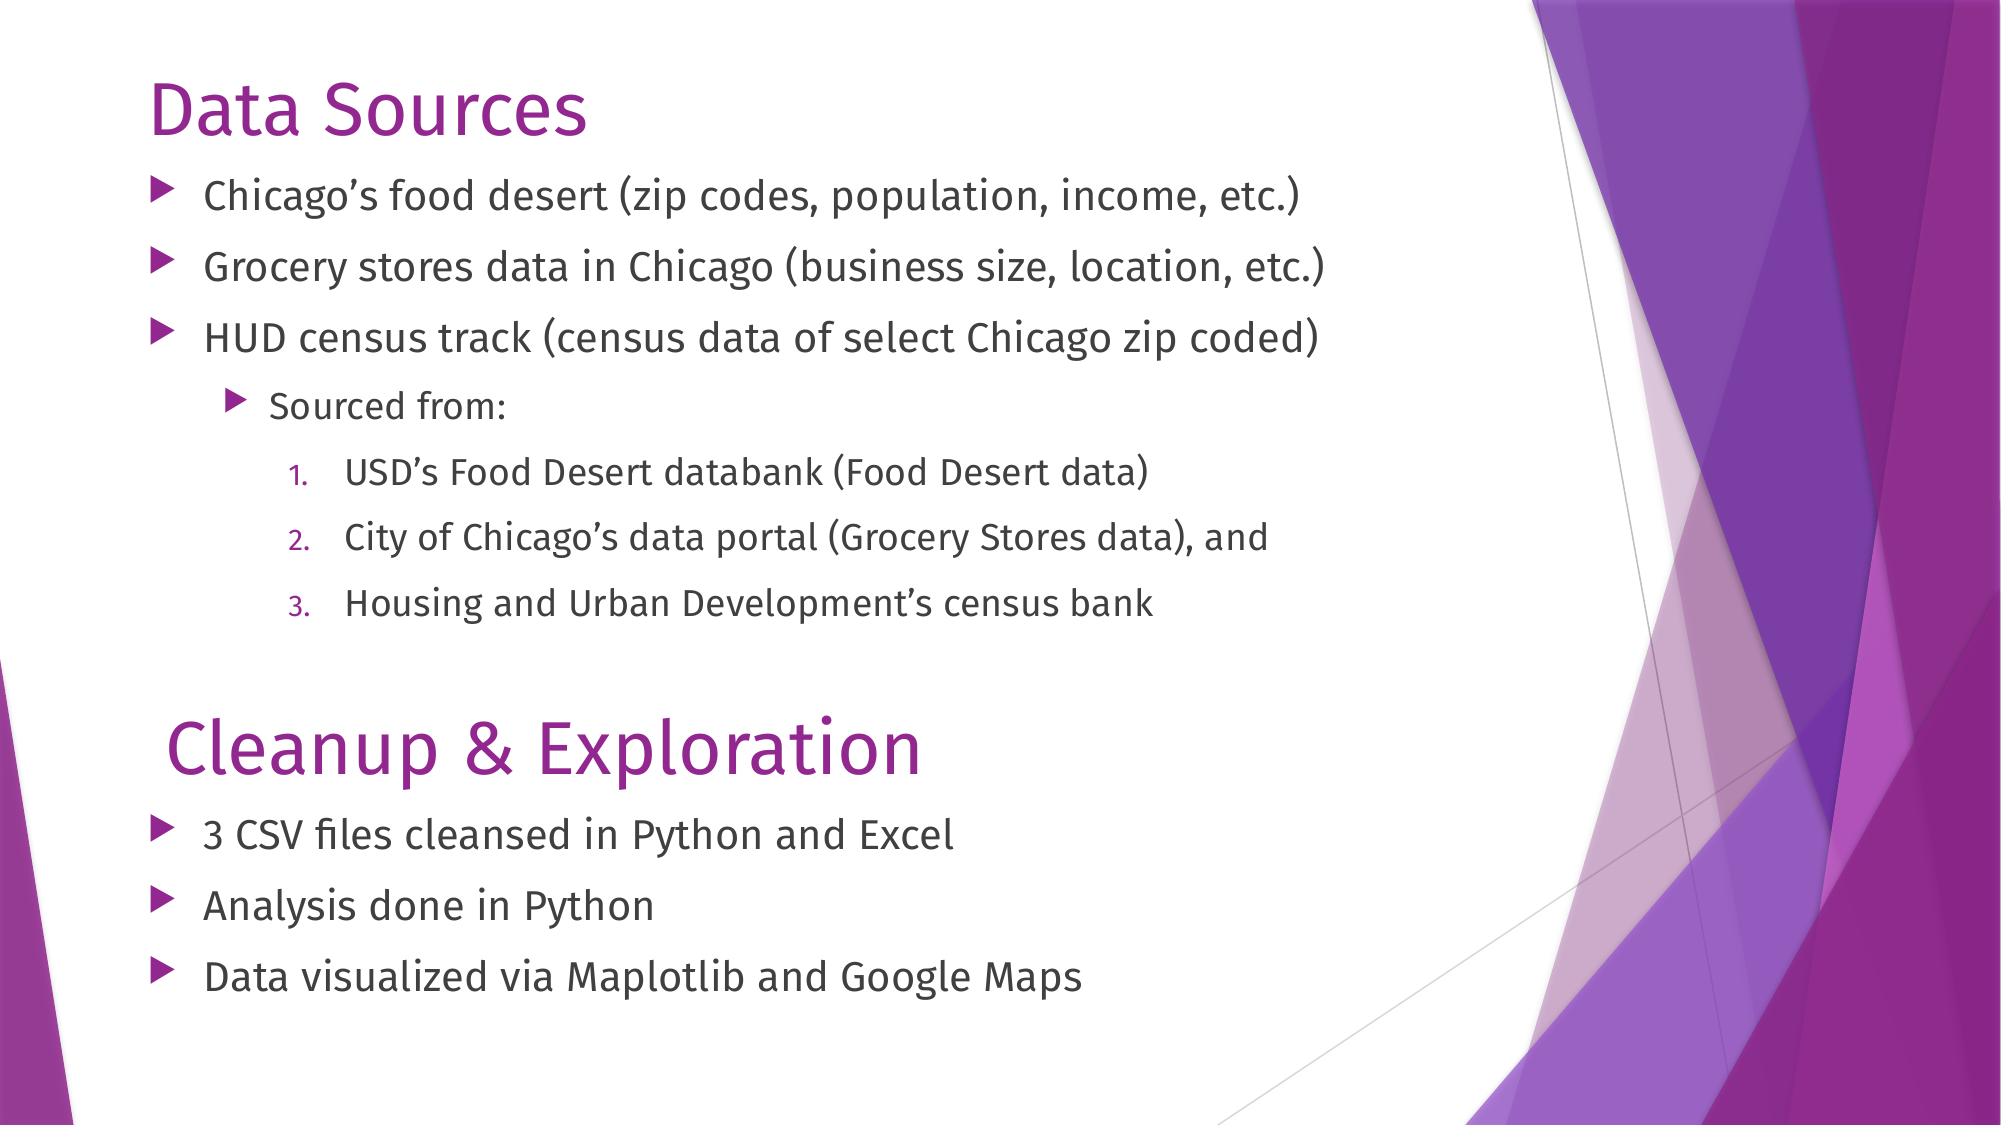

# Data Sources
Chicago’s food desert (zip codes, population, income, etc.)
Grocery stores data in Chicago (business size, location, etc.)
HUD census track (census data of select Chicago zip coded)
Sourced from:
USD’s Food Desert databank (Food Desert data)
City of Chicago’s data portal (Grocery Stores data), and
Housing and Urban Development’s census bank
Cleanup & Exploration
3 CSV files cleansed in Python and Excel
Analysis done in Python
Data visualized via Maplotlib and Google Maps